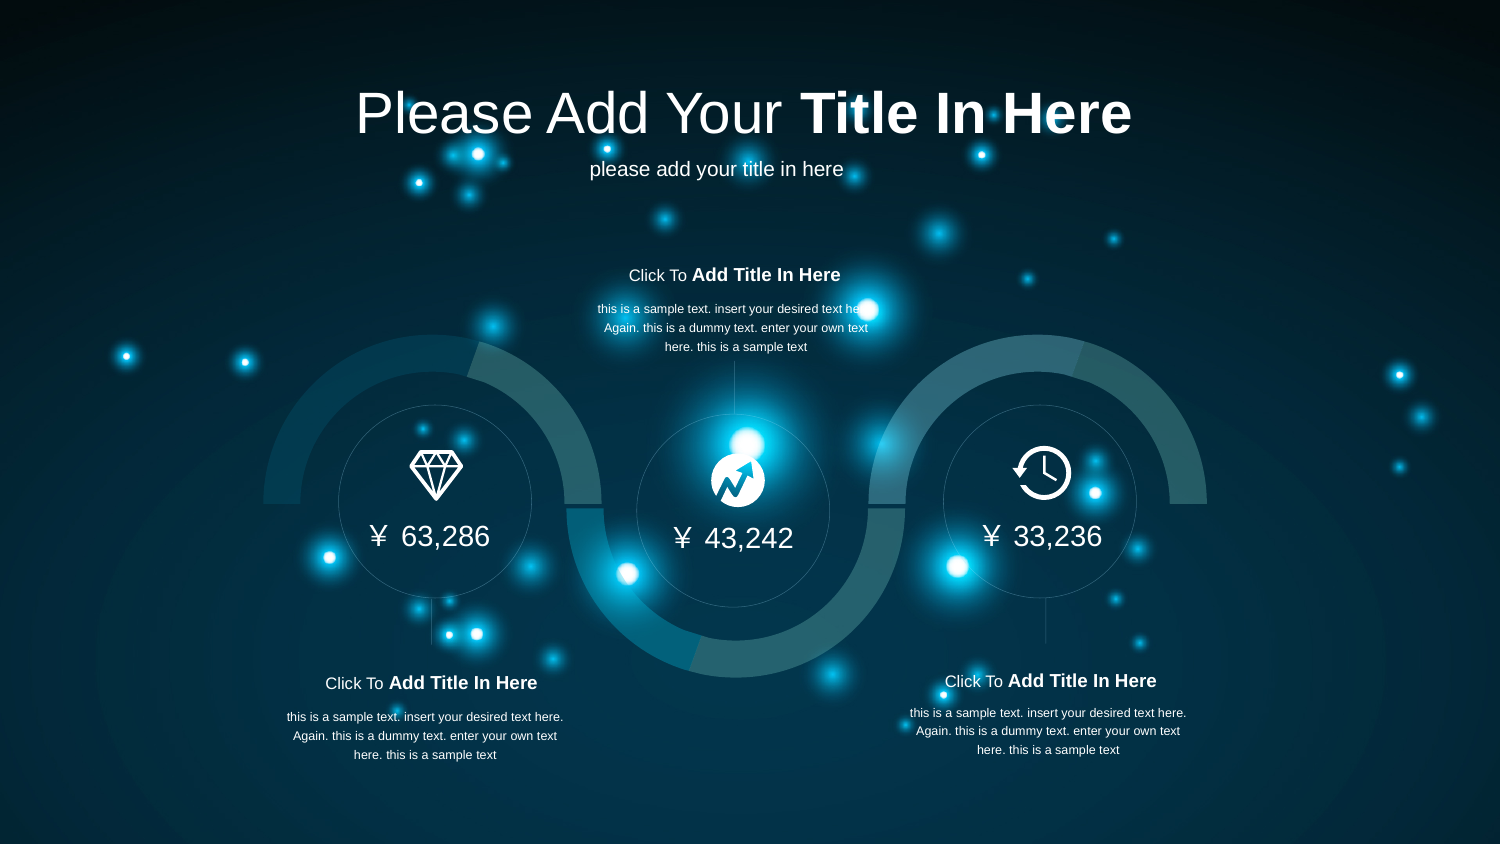

Click To Add Title In Here
this is a sample text. insert your desired text here. Again. this is a dummy text. enter your own text here. this is a sample text

￥63,286

￥33,236

￥43,242

Click To Add Title In Here
this is a sample text. insert your desired text here. Again. this is a dummy text. enter your own text here. this is a sample text

Click To Add Title In Here
this is a sample text. insert your desired text here. Again. this is a dummy text. enter your own text here. this is a sample text